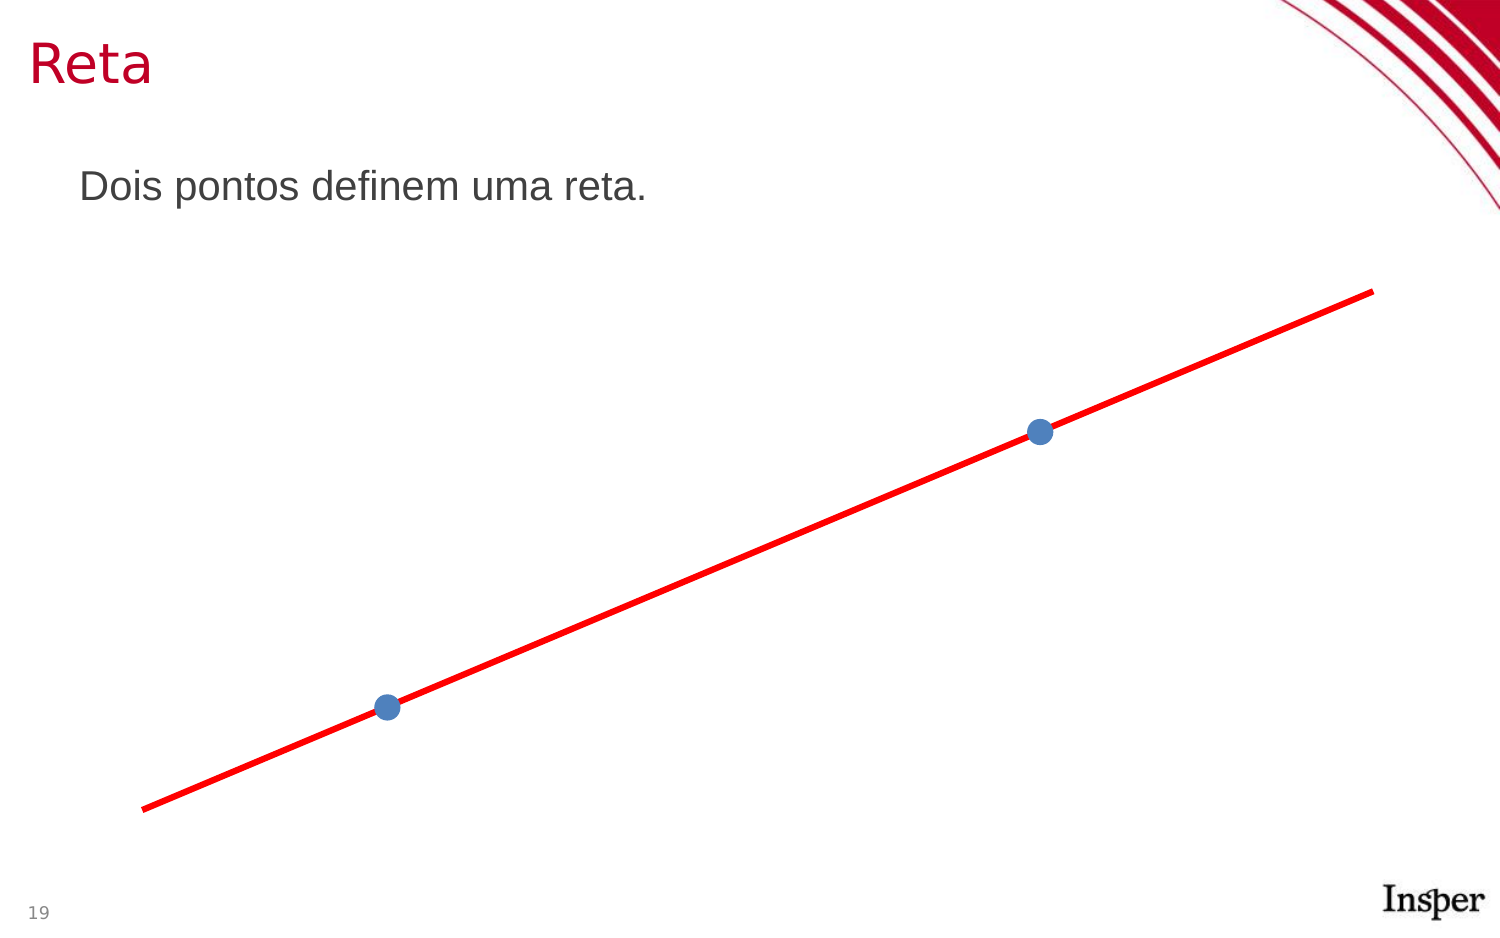

# Reta
Dois pontos definem uma reta.

19